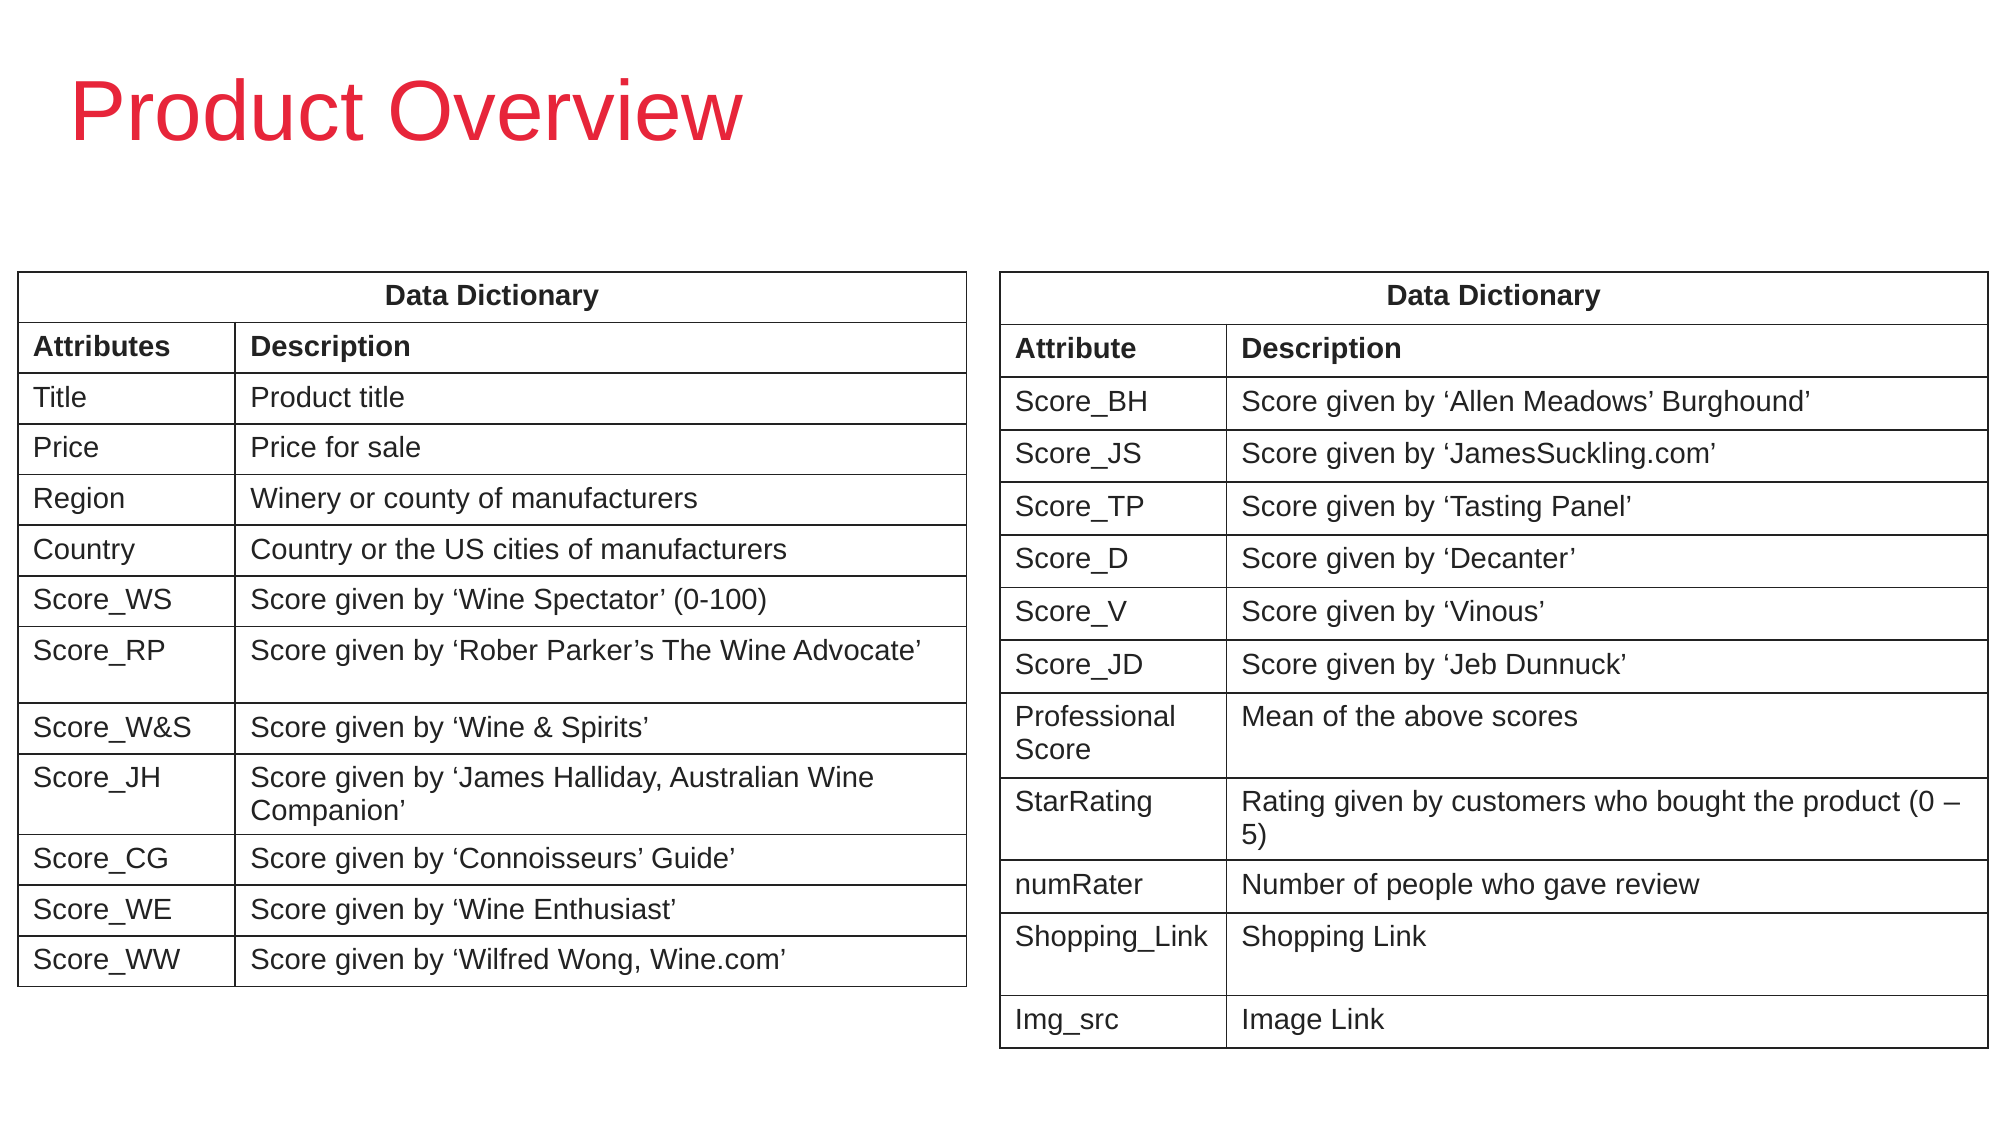

Product Overview
| Data Dictionary |  |
| --- | --- |
| Attributes | Description |
| Title | Product title |
| Price | Price for sale |
| Region | Winery or county of manufacturers |
| Country | Country or the US cities of manufacturers |
| Score\_WS | Score given by ‘Wine Spectator’ (0-100) |
| Score\_RP | Score given by ‘Rober Parker’s The Wine Advocate’ |
| Score\_W&S | Score given by ‘Wine & Spirits’ |
| Score\_JH | Score given by ‘James Halliday, Australian Wine Companion’ |
| Score\_CG | Score given by ‘Connoisseurs’ Guide’ |
| Score\_WE | Score given by ‘Wine Enthusiast’ |
| Score\_WW | Score given by ‘Wilfred Wong, Wine.com’ |
| Data Dictionary |  |
| --- | --- |
| Attribute | Description |
| Score\_BH | Score given by ‘Allen Meadows’ Burghound’ |
| Score\_JS | Score given by ‘JamesSuckling.com’ |
| Score\_TP | Score given by ‘Tasting Panel’ |
| Score\_D | Score given by ‘Decanter’ |
| Score\_V | Score given by ‘Vinous’ |
| Score\_JD | Score given by ‘Jeb Dunnuck’ |
| Professional Score | Mean of the above scores |
| StarRating | Rating given by customers who bought the product (0 – 5) |
| numRater | Number of people who gave review |
| Shopping\_Link | Shopping Link |
| Img\_src | Image Link |